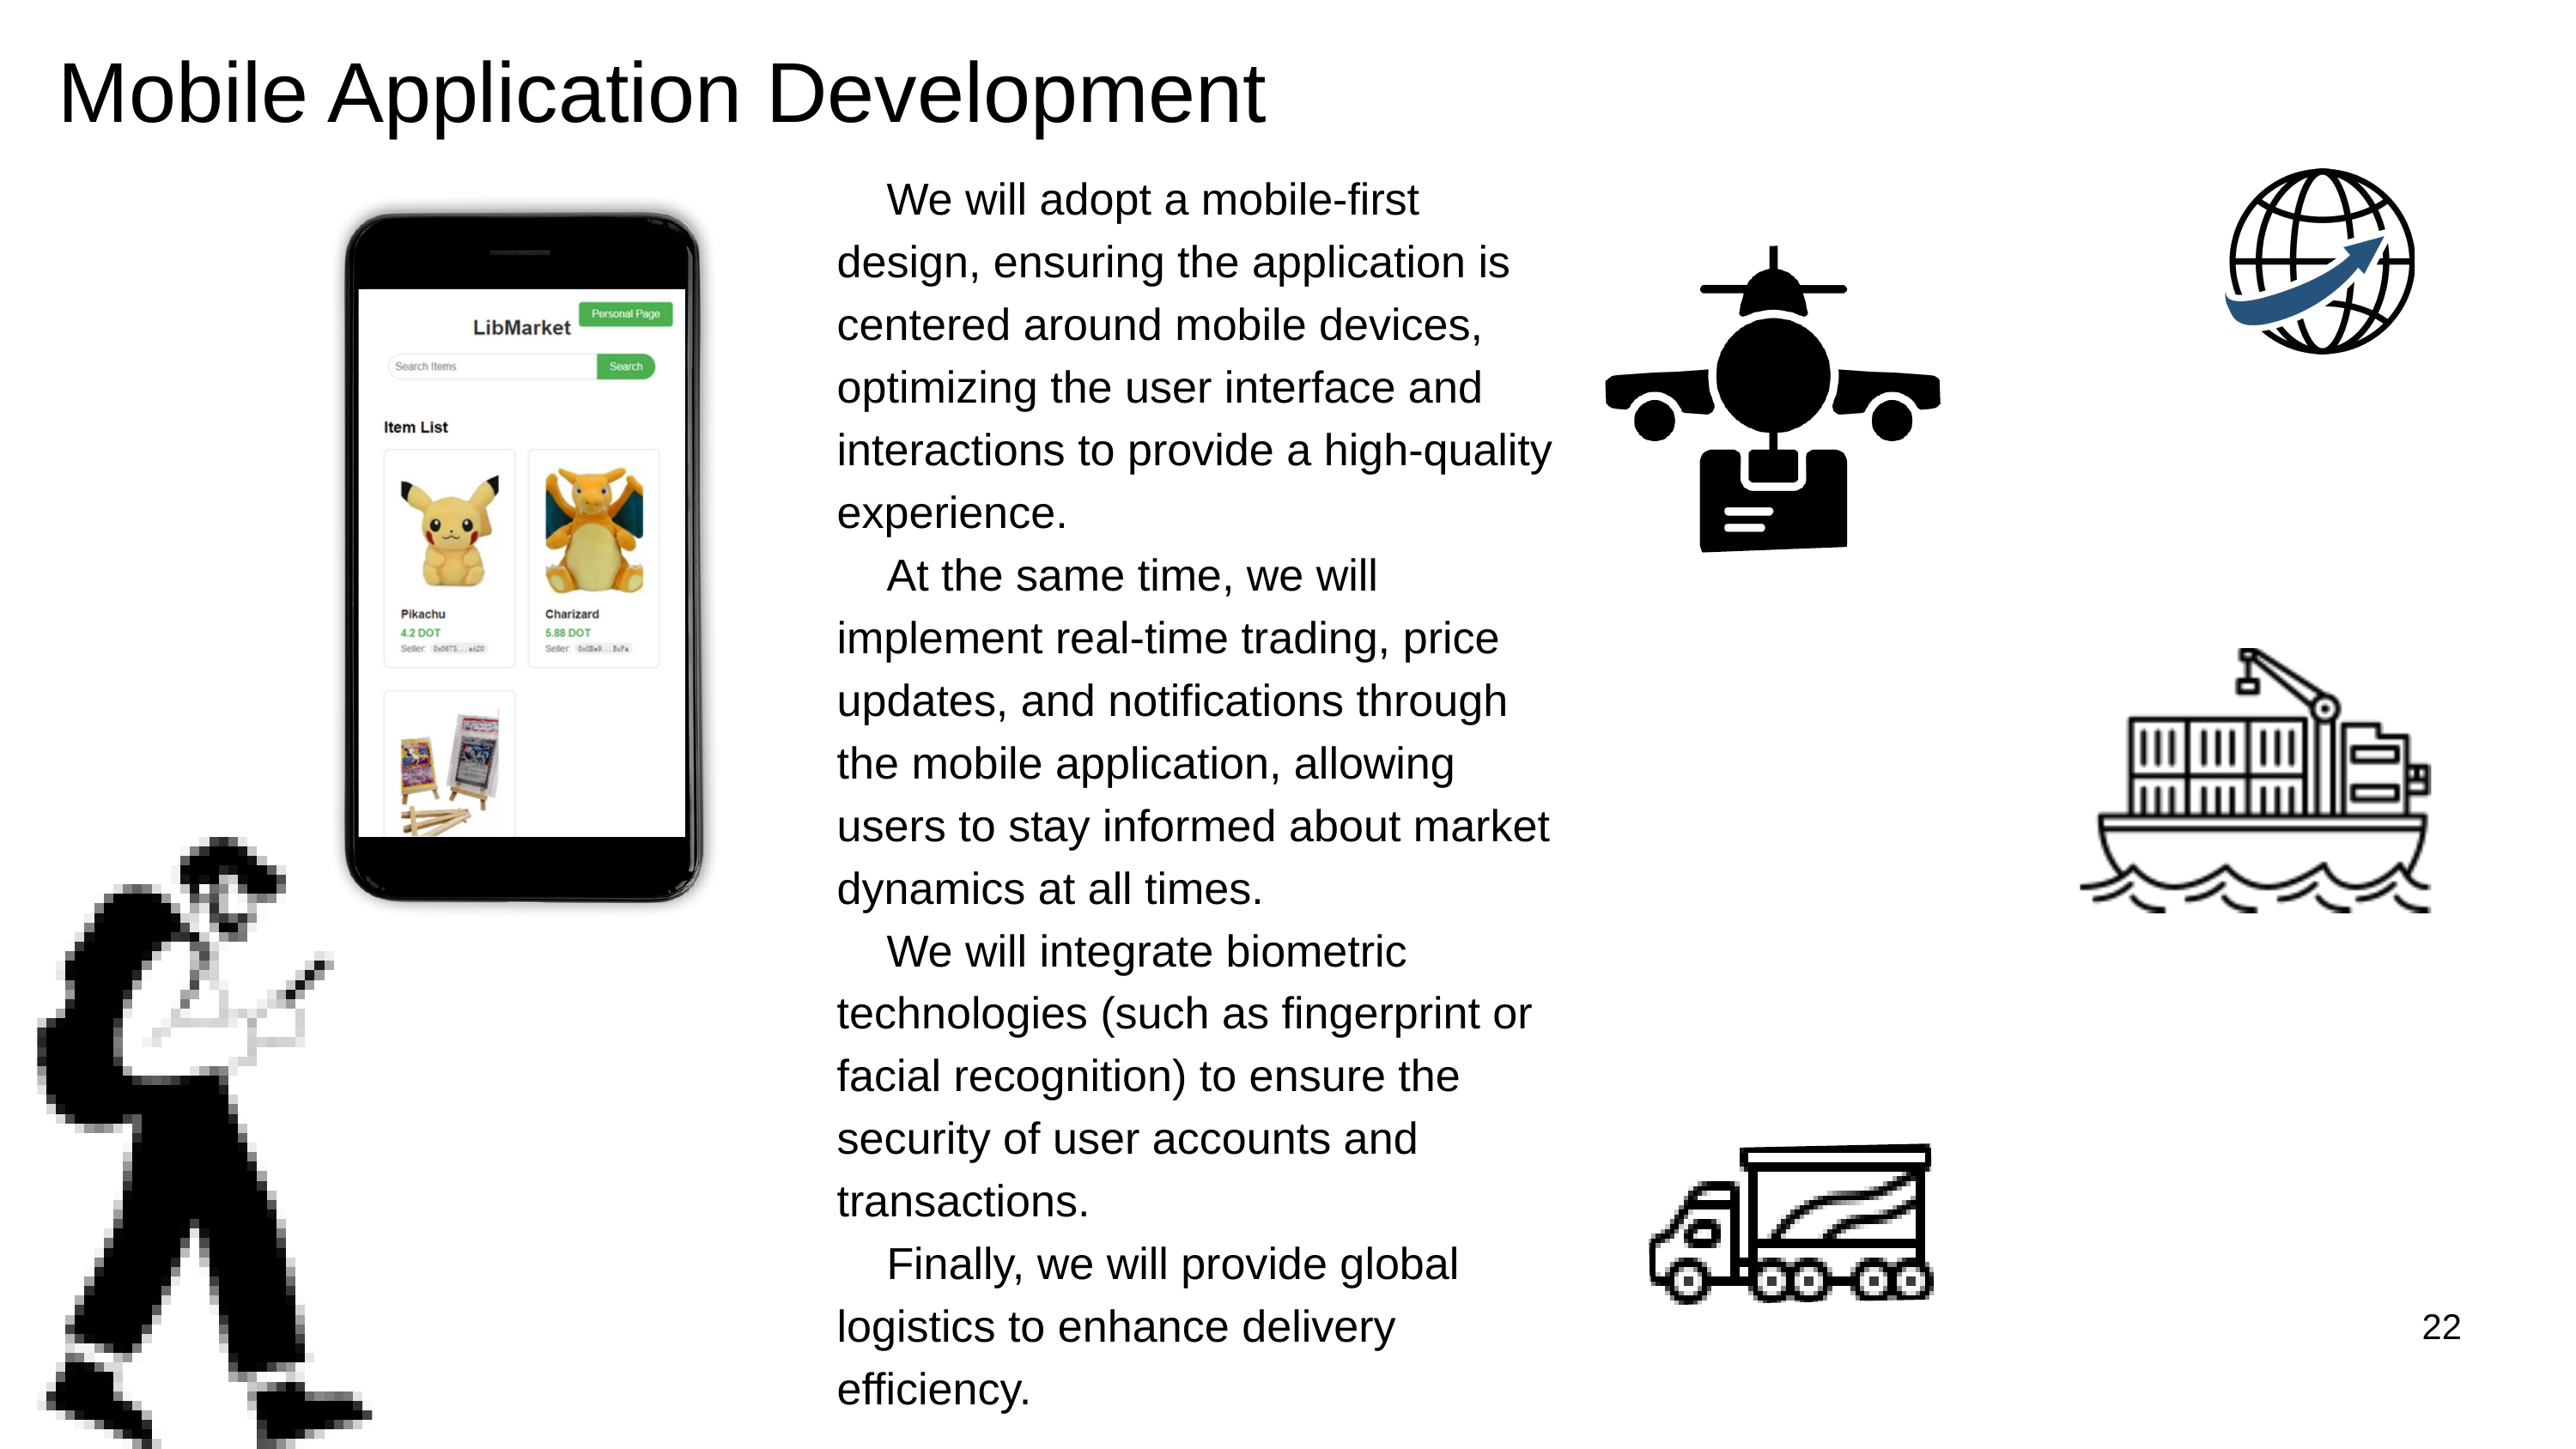

Mobile Application Development
    We will adopt a mobile-first design, ensuring the application is centered around mobile devices, optimizing the user interface and interactions to provide a high-quality experience.
    At the same time, we will implement real-time trading, price updates, and notifications through the mobile application, allowing users to stay informed about market dynamics at all times.
    We will integrate biometric technologies (such as fingerprint or facial recognition) to ensure the security of user accounts and transactions.
    Finally, we will provide global logistics to enhance delivery efficiency.

22